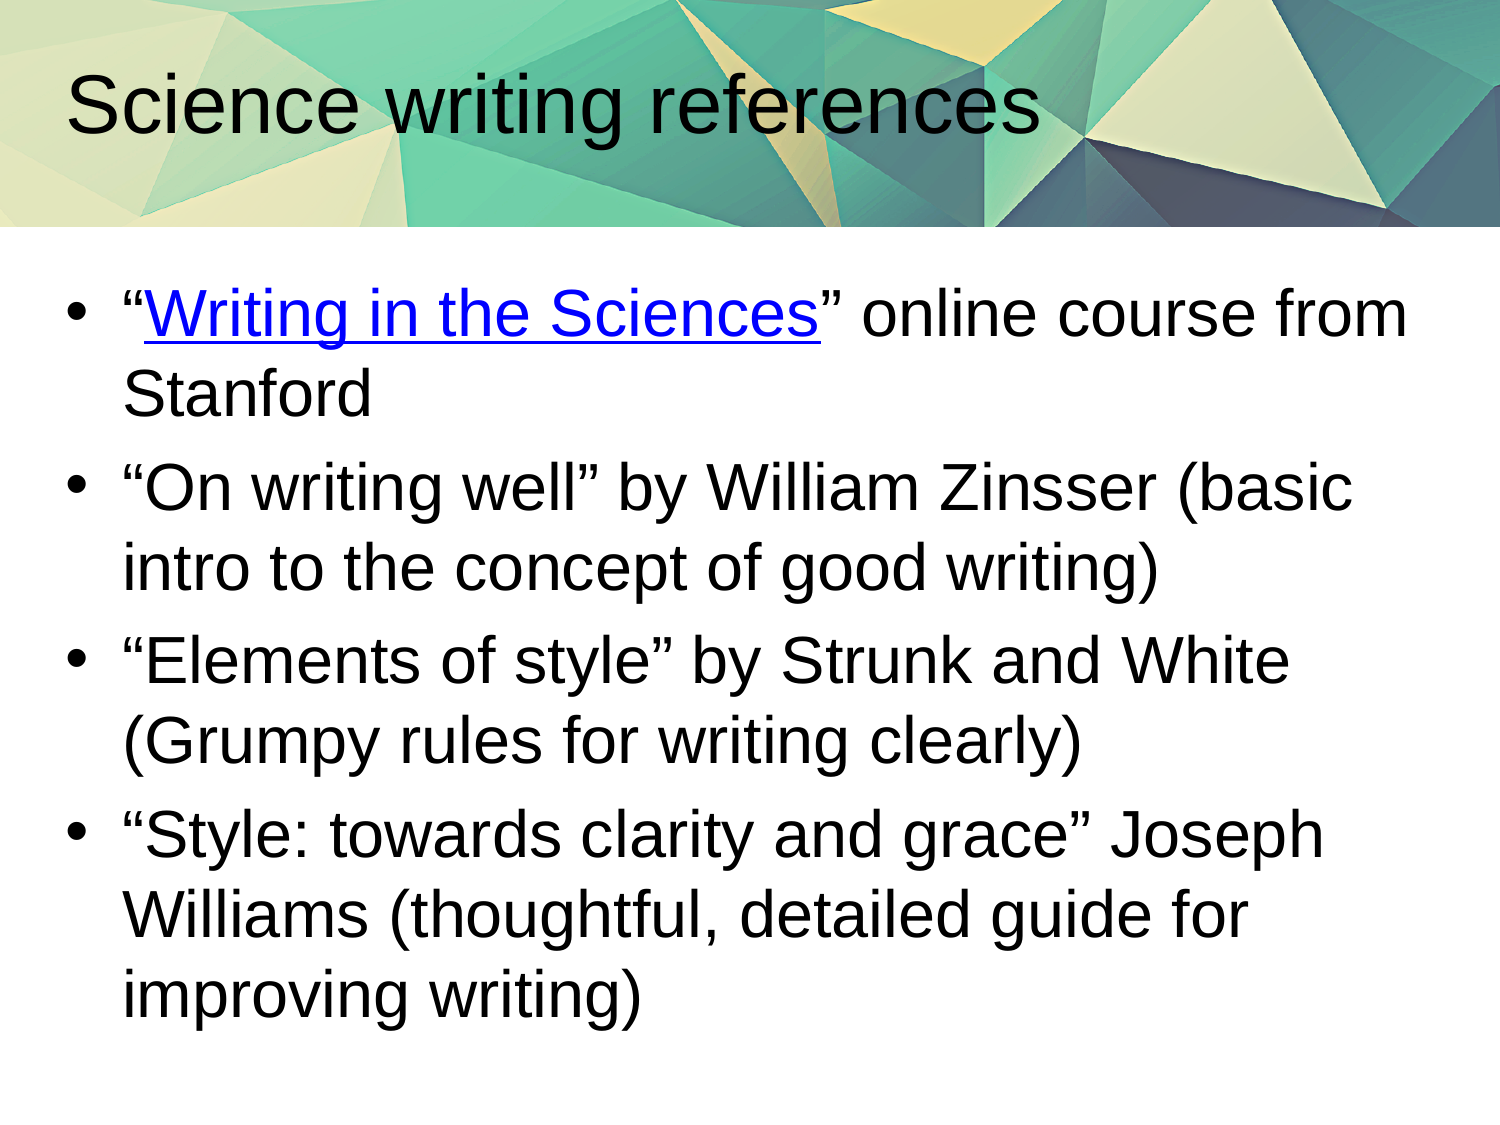

# Science writing references
“Writing in the Sciences” online course from Stanford
“On writing well” by William Zinsser (basic intro to the concept of good writing)
“Elements of style” by Strunk and White (Grumpy rules for writing clearly)
“Style: towards clarity and grace” Joseph Williams (thoughtful, detailed guide for improving writing)